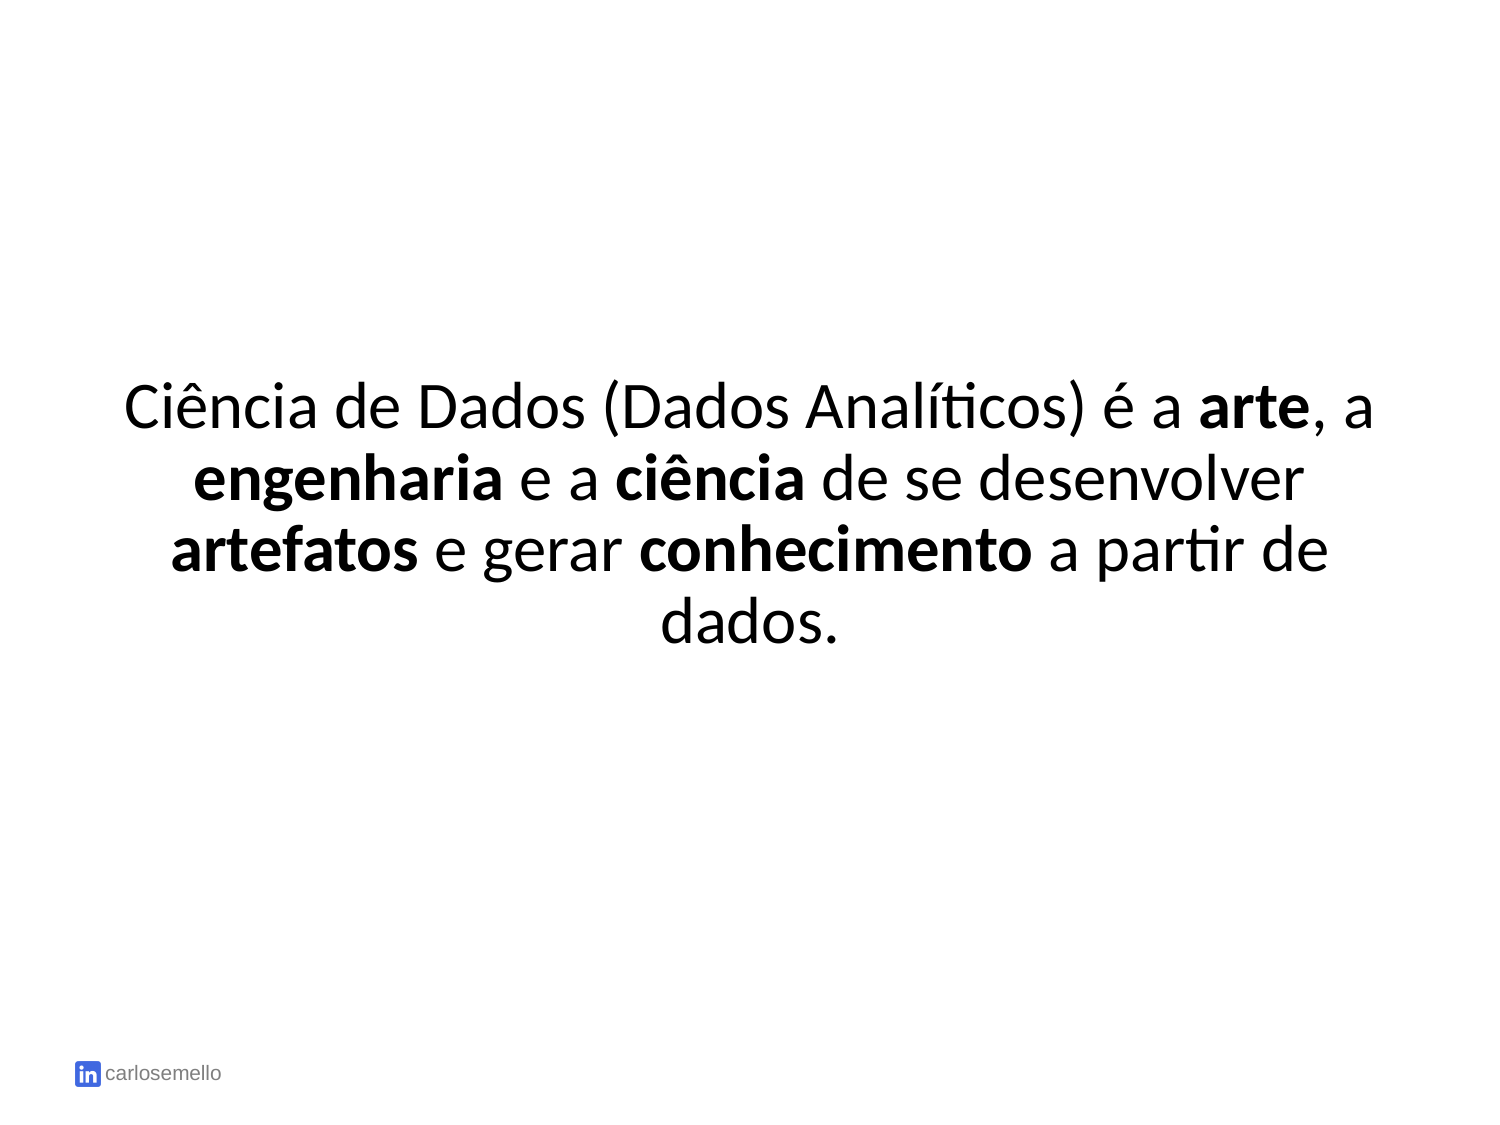

Ciência de Dados (Dados Analíticos) é a arte, a engenharia e a ciência de se desenvolver artefatos e gerar conhecimento a partir de dados.